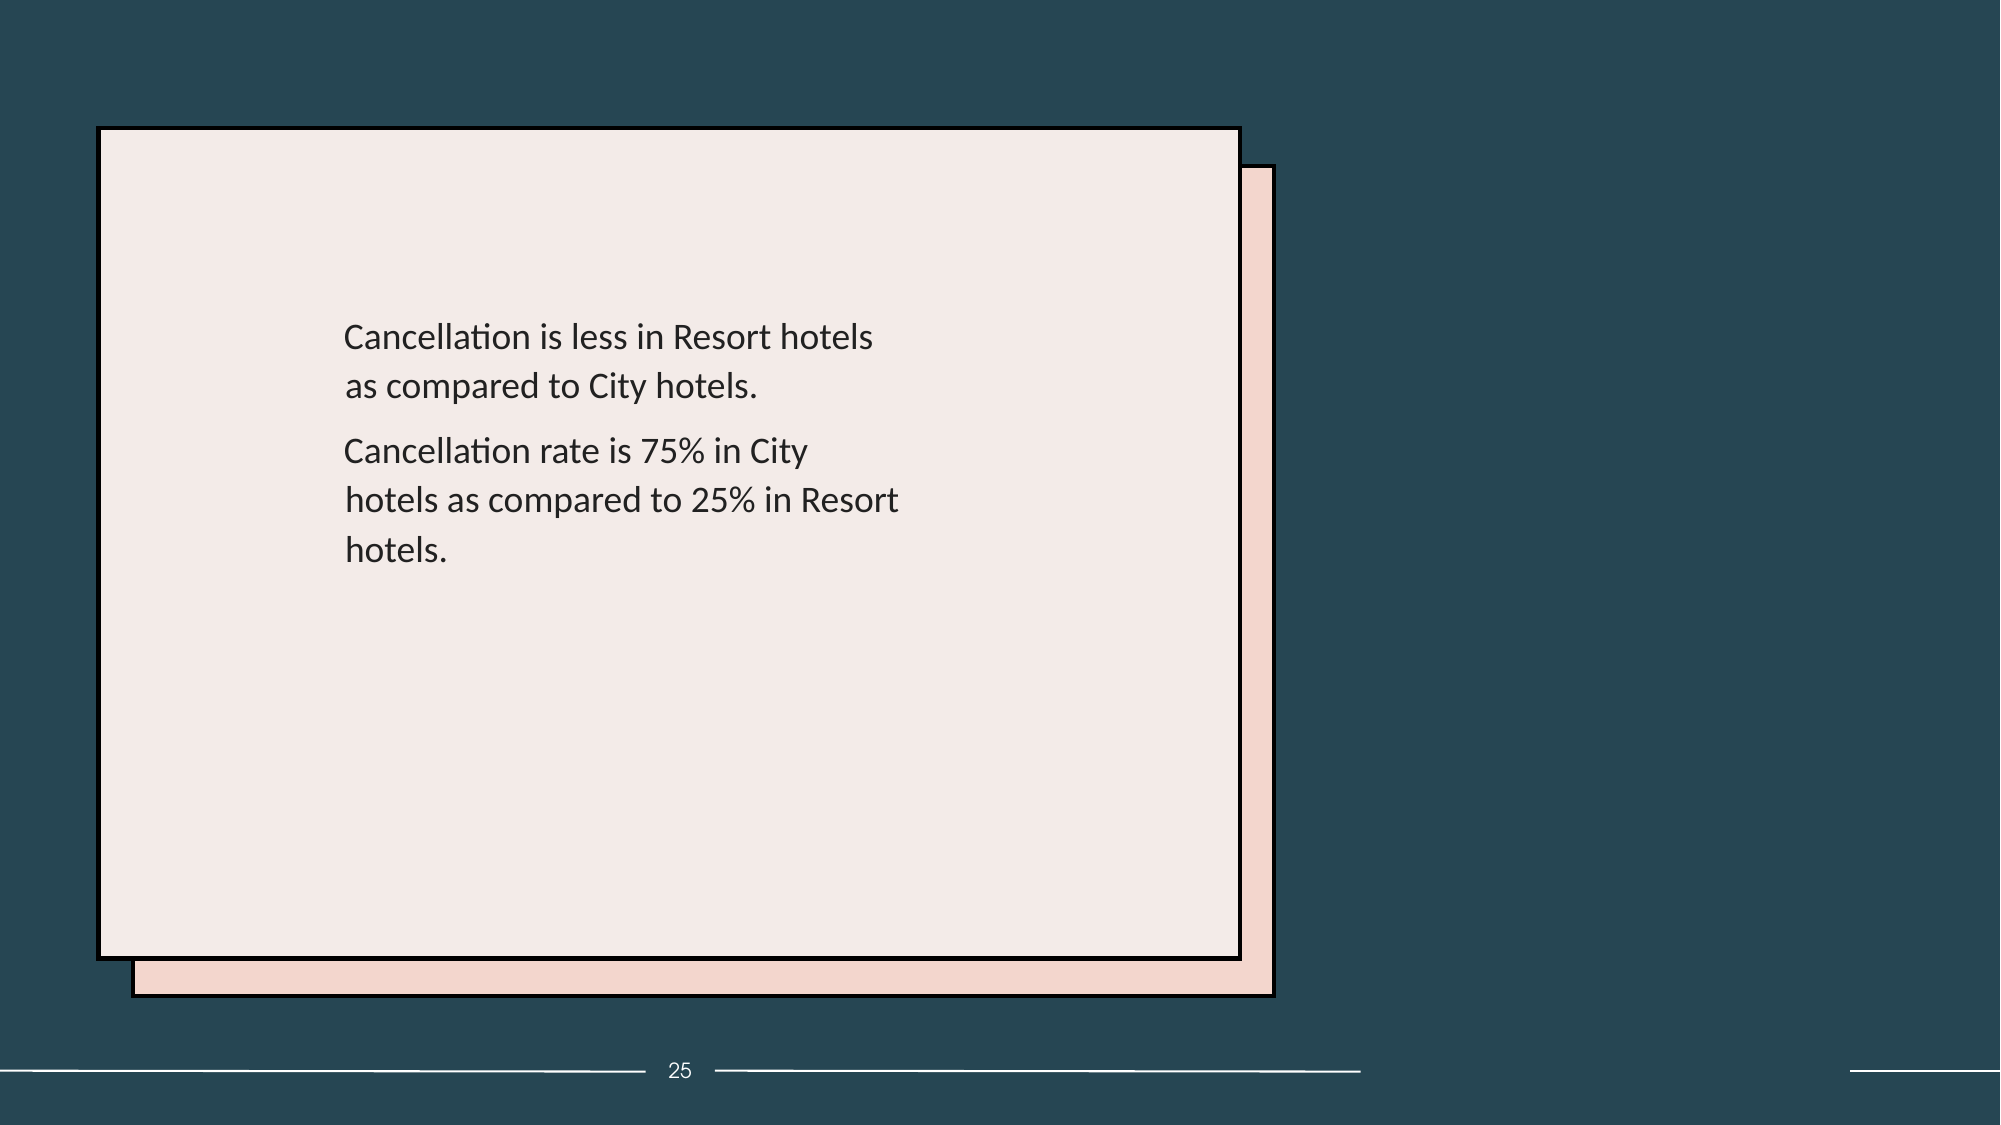

Cancellation is less in Resort hotels as compared to City hotels.
Cancellation rate is 75% in City hotels as compared to 25% in Resort hotels.

25